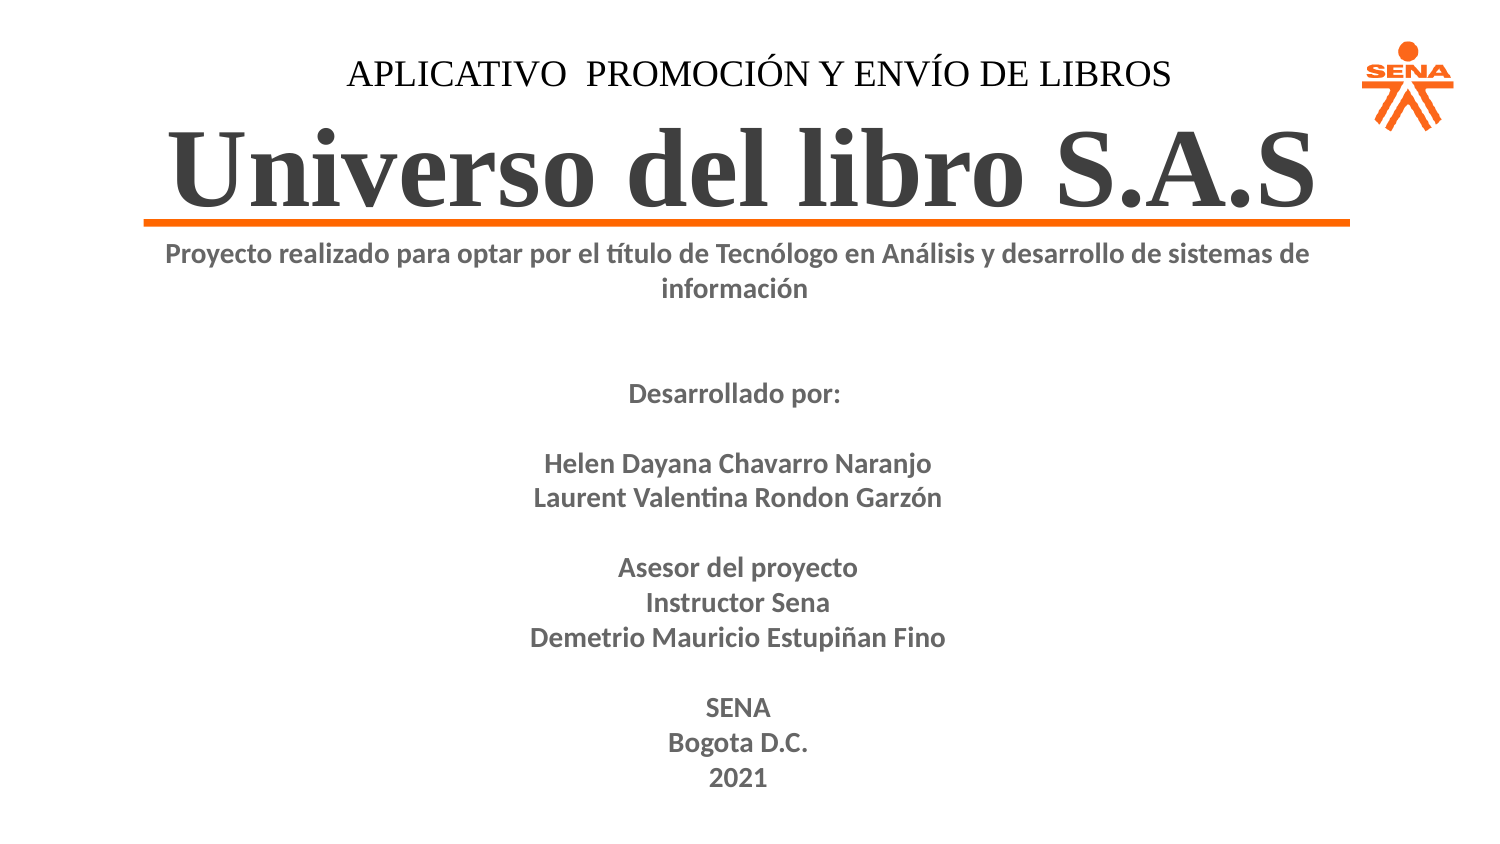

APLICATIVO  PROMOCIÓN Y ENVÍO DE LIBROS
Universo del libro S.A.S

Proyecto realizado para optar por el título de Tecnólogo en Análisis y desarrollo de sistemas de información

Desarrollado por:

Helen Dayana Chavarro Naranjo
Laurent Valentina Rondon Garzón

Asesor del proyecto
Instructor Sena
Demetrio Mauricio Estupiñan Fino

SENA
Bogota D.C.
2021